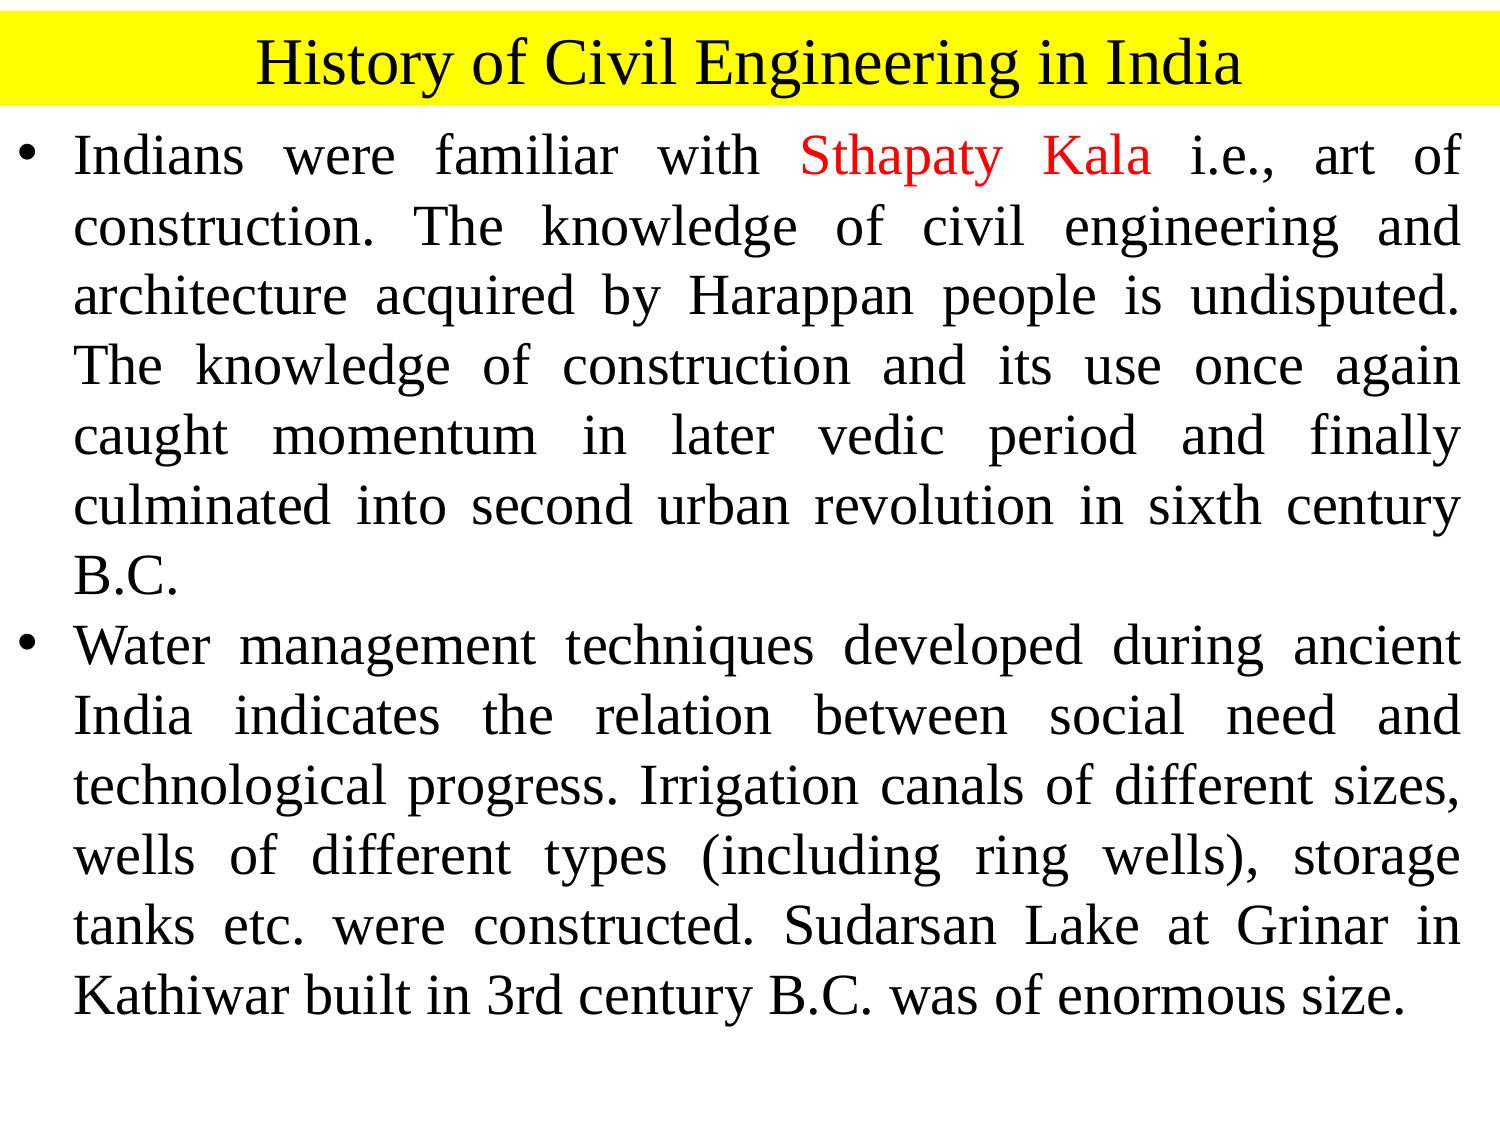

History of Civil Engineering in India
Indians were familiar with Sthapaty Kala i.e., art of construction. The knowledge of civil engineering and architecture acquired by Harappan people is undisputed. The knowledge of construction and its use once again caught momentum in later vedic period and finally culminated into second urban revolution in sixth century B.C.
Water management techniques developed during ancient India indicates the relation between social need and technological progress. Irrigation canals of different sizes, wells of different types (including ring wells), storage tanks etc. were constructed. Sudarsan Lake at Grinar in Kathiwar built in 3rd century B.C. was of enormous size.